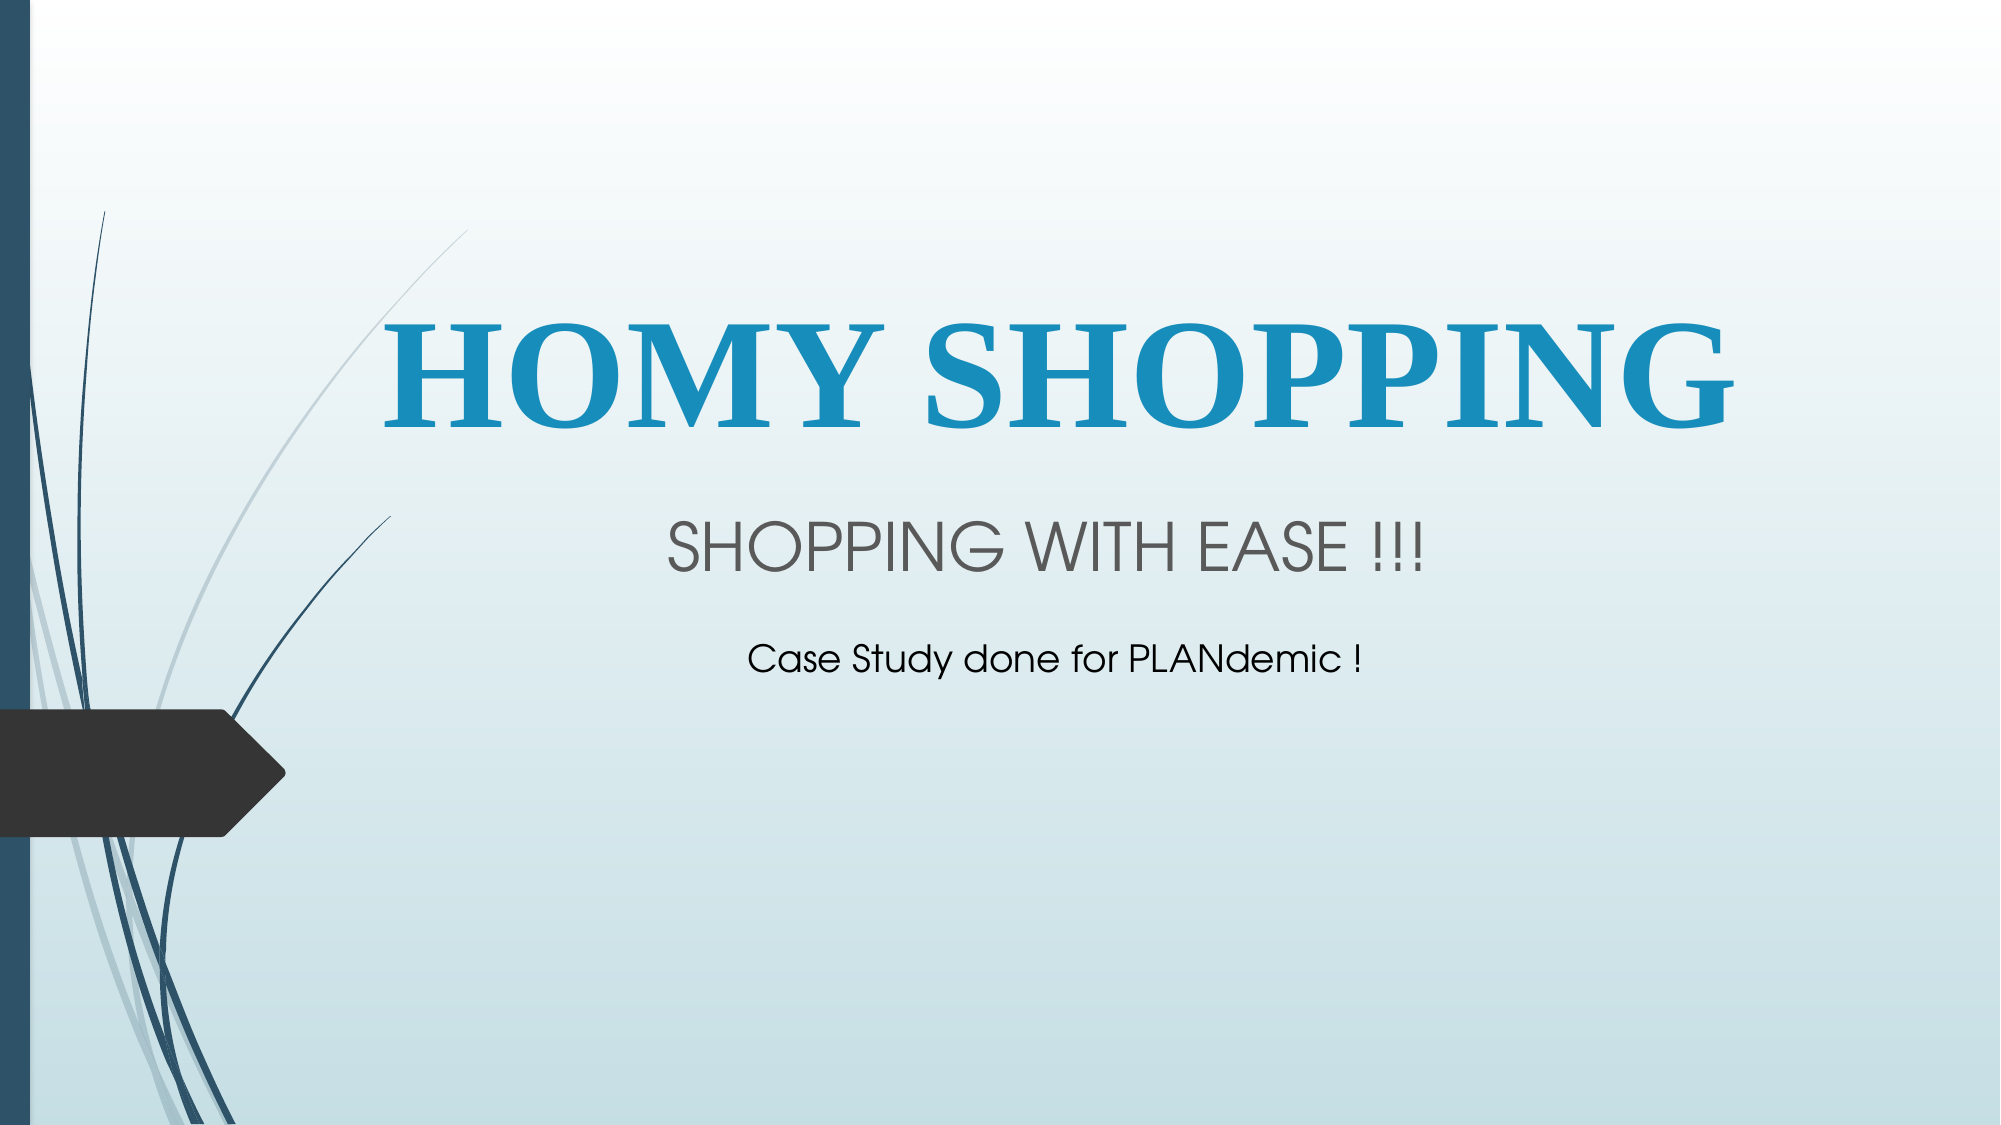

# HOMY SHOPPING
SHOPPING WITH EASE !!!
Case Study done for PLANdemic !